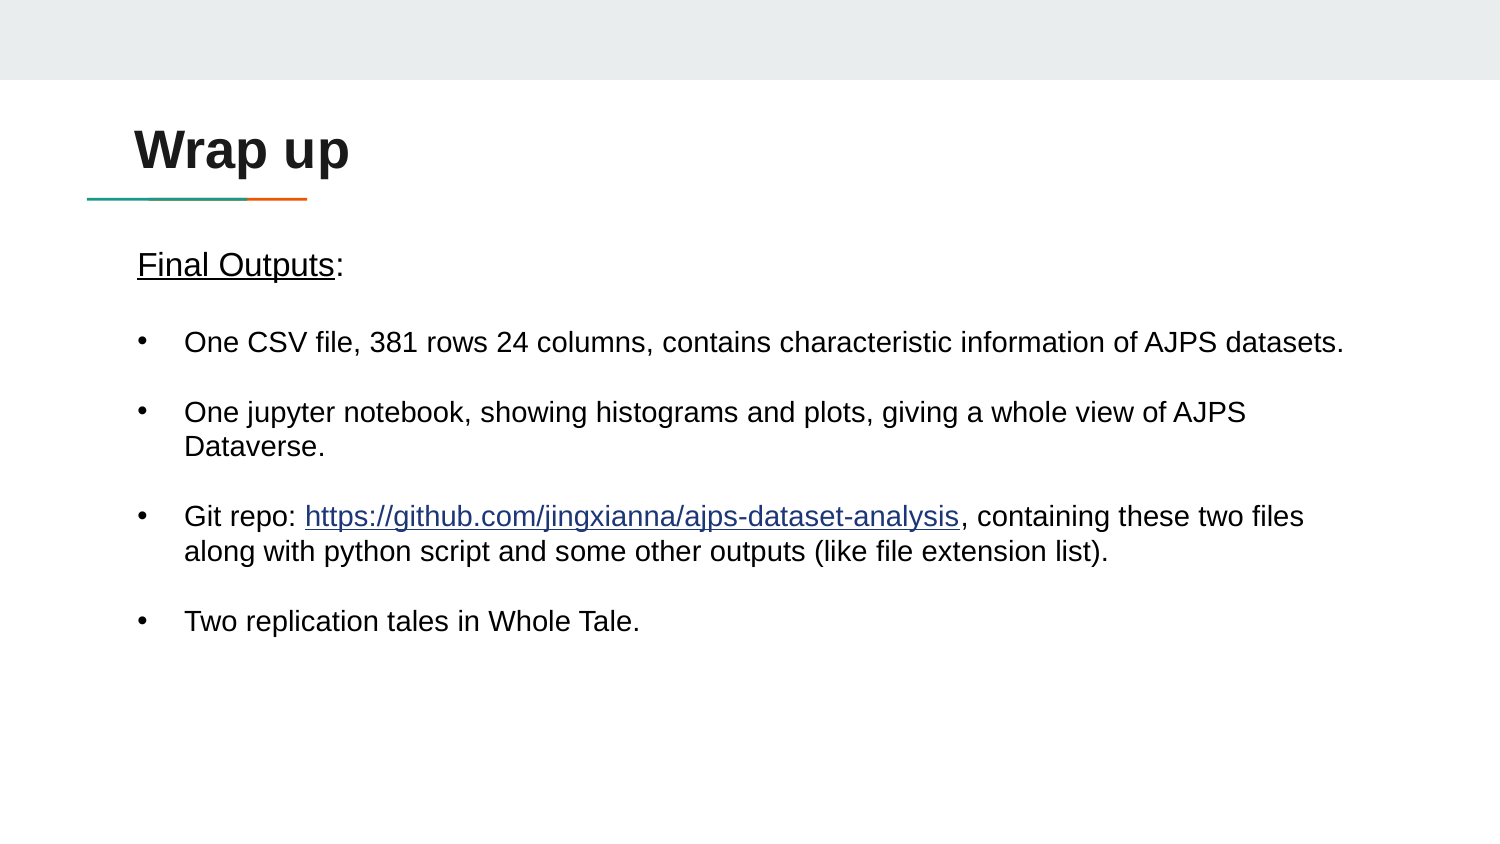

# Wrap up
Final Outputs:

One CSV file, 381 rows 24 columns, contains characteristic information of AJPS datasets.

One jupyter notebook, showing histograms and plots, giving a whole view of AJPS Dataverse.

Git repo: https://github.com/jingxianna/ajps-dataset-analysis, containing these two files along with python script and some other outputs (like file extension list).

Two replication tales in Whole Tale.